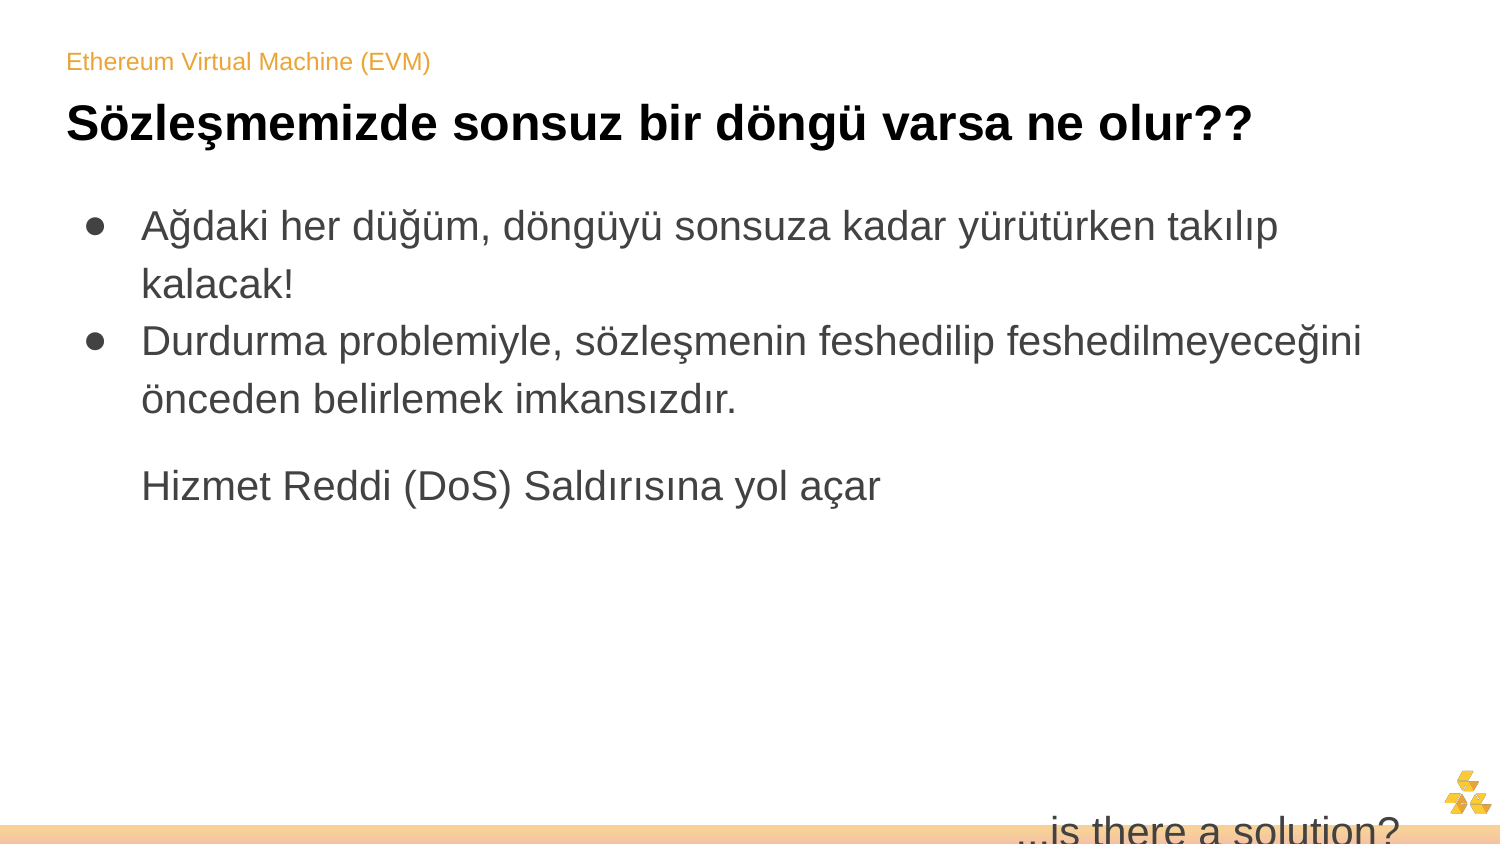

# Ethereum Virtual Machine (EVM)
Sözleşmemizde sonsuz bir döngü varsa ne olur??
Ağdaki her düğüm, döngüyü sonsuza kadar yürütürken takılıp kalacak!
Durdurma problemiyle, sözleşmenin feshedilip feshedilmeyeceğini önceden belirlemek imkansızdır.
Hizmet Reddi (DoS) Saldırısına yol açar

...is there a solution?